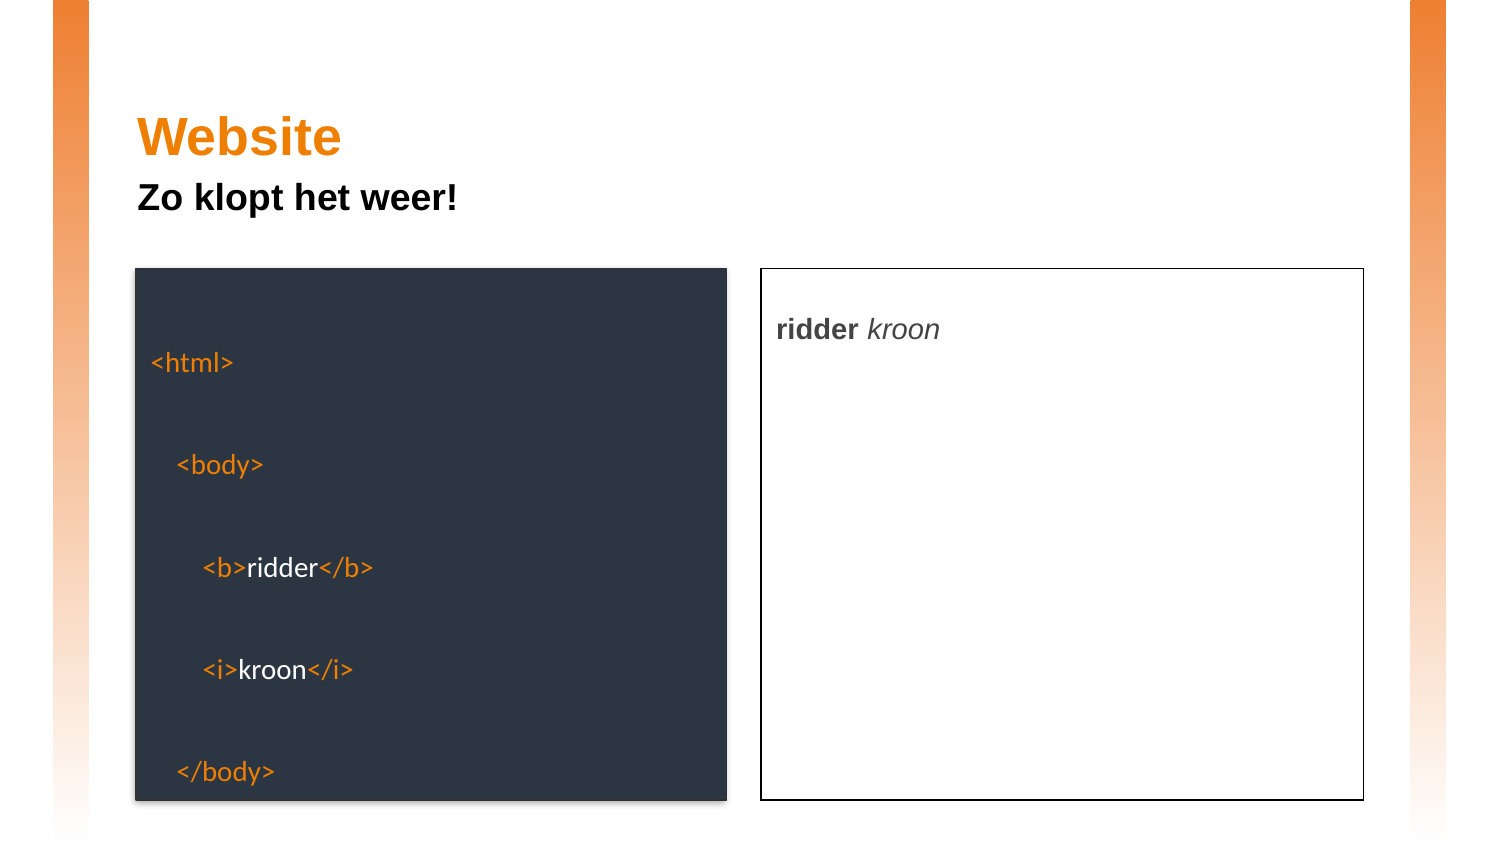

# Website
Zo klopt het weer!
<html>
    <body>
        <b>ridder</b>
        <i>kroon</i>
    </body>
</html>
ridder kroon